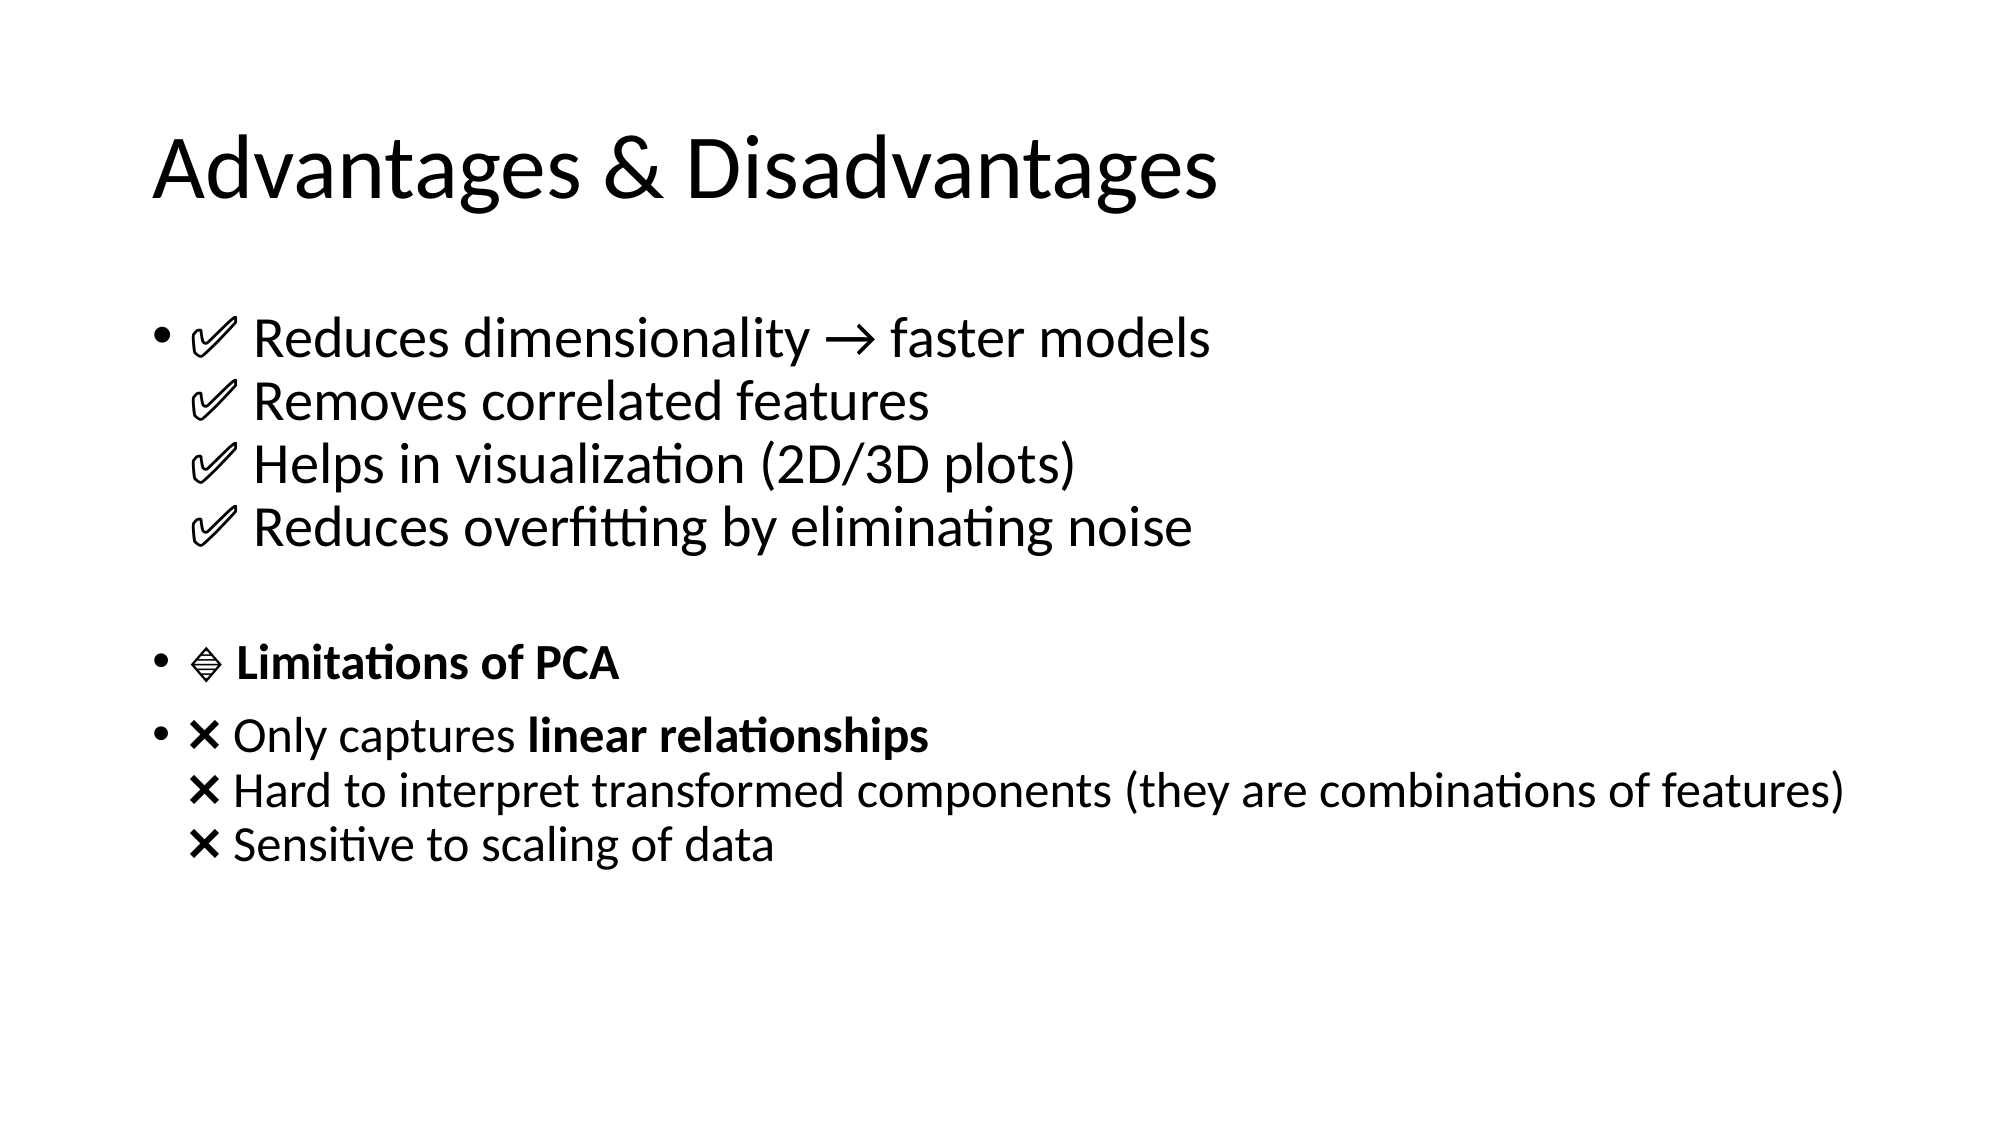

# Advantages & Disadvantages
✅ Reduces dimensionality → faster models
✅ Removes correlated features
✅ Helps in visualization (2D/3D plots)
✅ Reduces overfitting by eliminating noise
🔹 Limitations of PCA
❌ Only captures linear relationships
❌ Hard to interpret transformed components (they are combinations of features)
❌ Sensitive to scaling of data